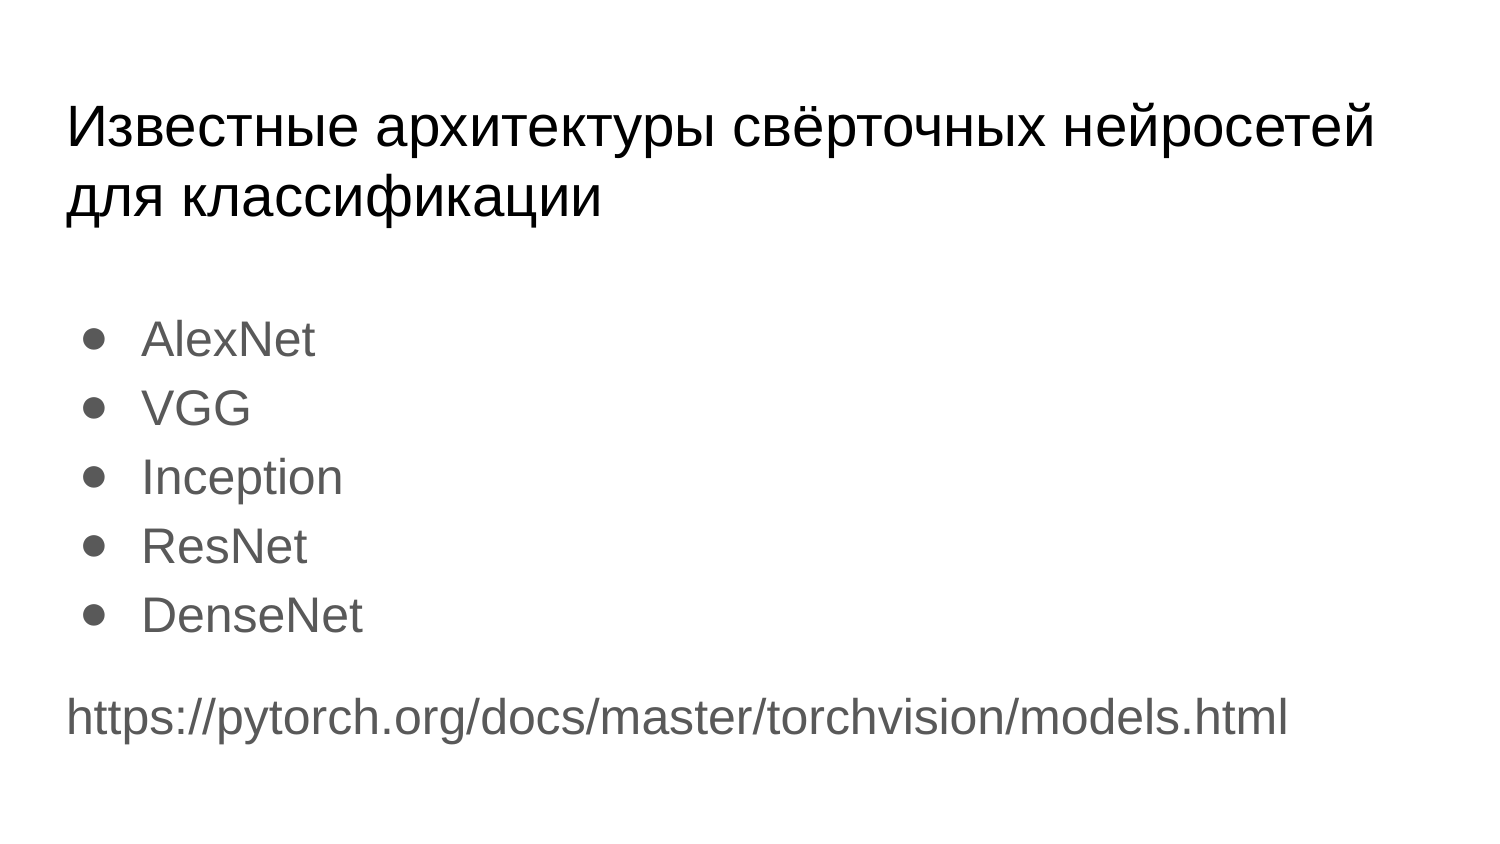

# Известные архитектуры свёрточных нейросетей для классификации

AlexNet
VGG
Inception
ResNet
DenseNet
https://pytorch.org/docs/master/torchvision/models.html